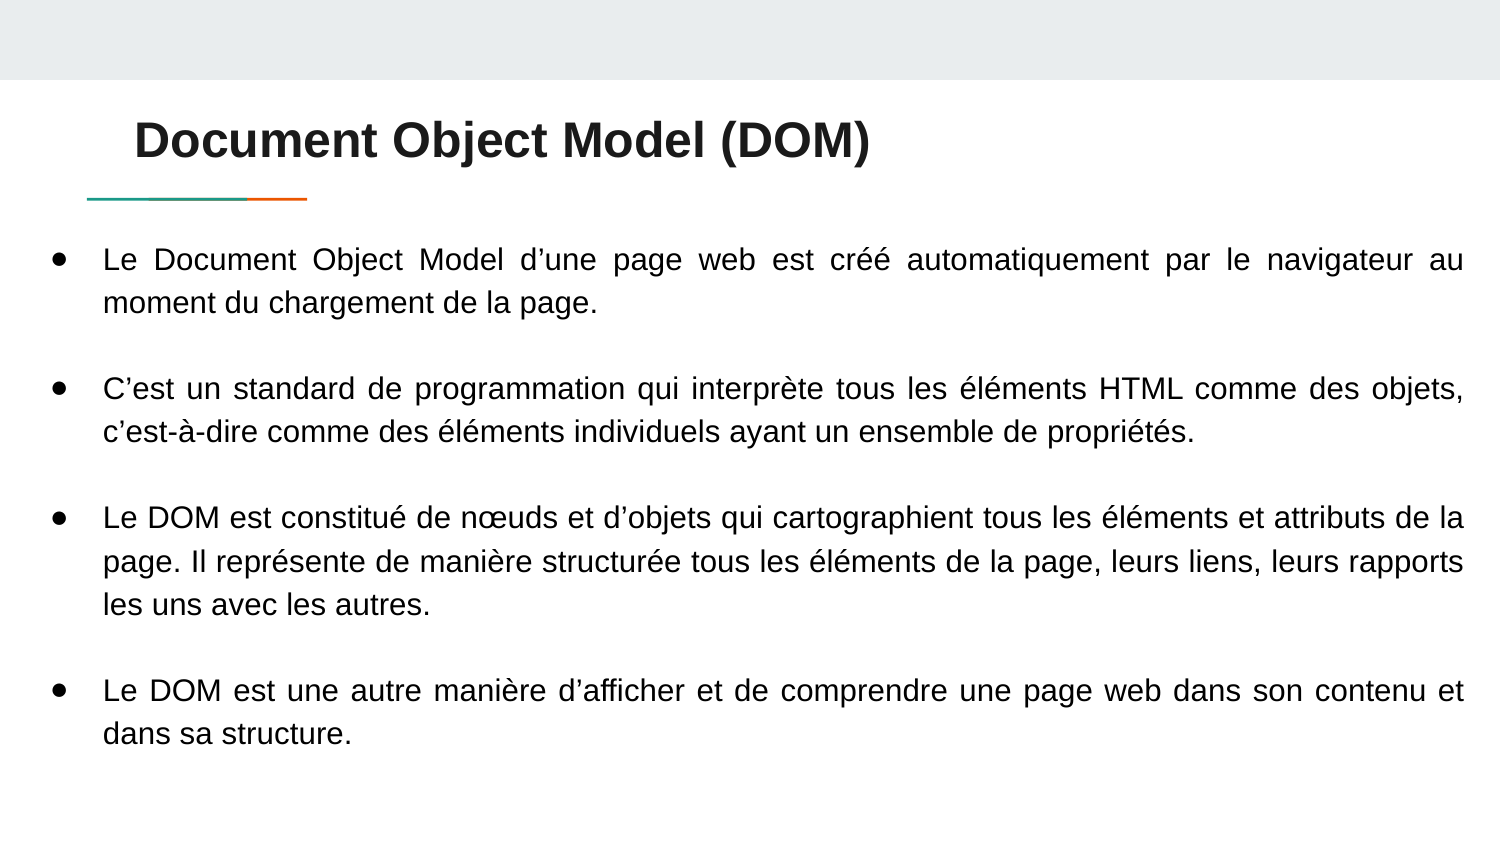

# Document Object Model (DOM)

Le Document Object Model d’une page web est créé automatiquement par le navigateur au moment du chargement de la page.

C’est un standard de programmation qui interprète tous les éléments HTML comme des objets, c’est-à-dire comme des éléments individuels ayant un ensemble de propriétés.

Le DOM est constitué de nœuds et d’objets qui cartographient tous les éléments et attributs de la page. Il représente de manière structurée tous les éléments de la page, leurs liens, leurs rapports les uns avec les autres.

Le DOM est une autre manière d’afficher et de comprendre une page web dans son contenu et dans sa structure.